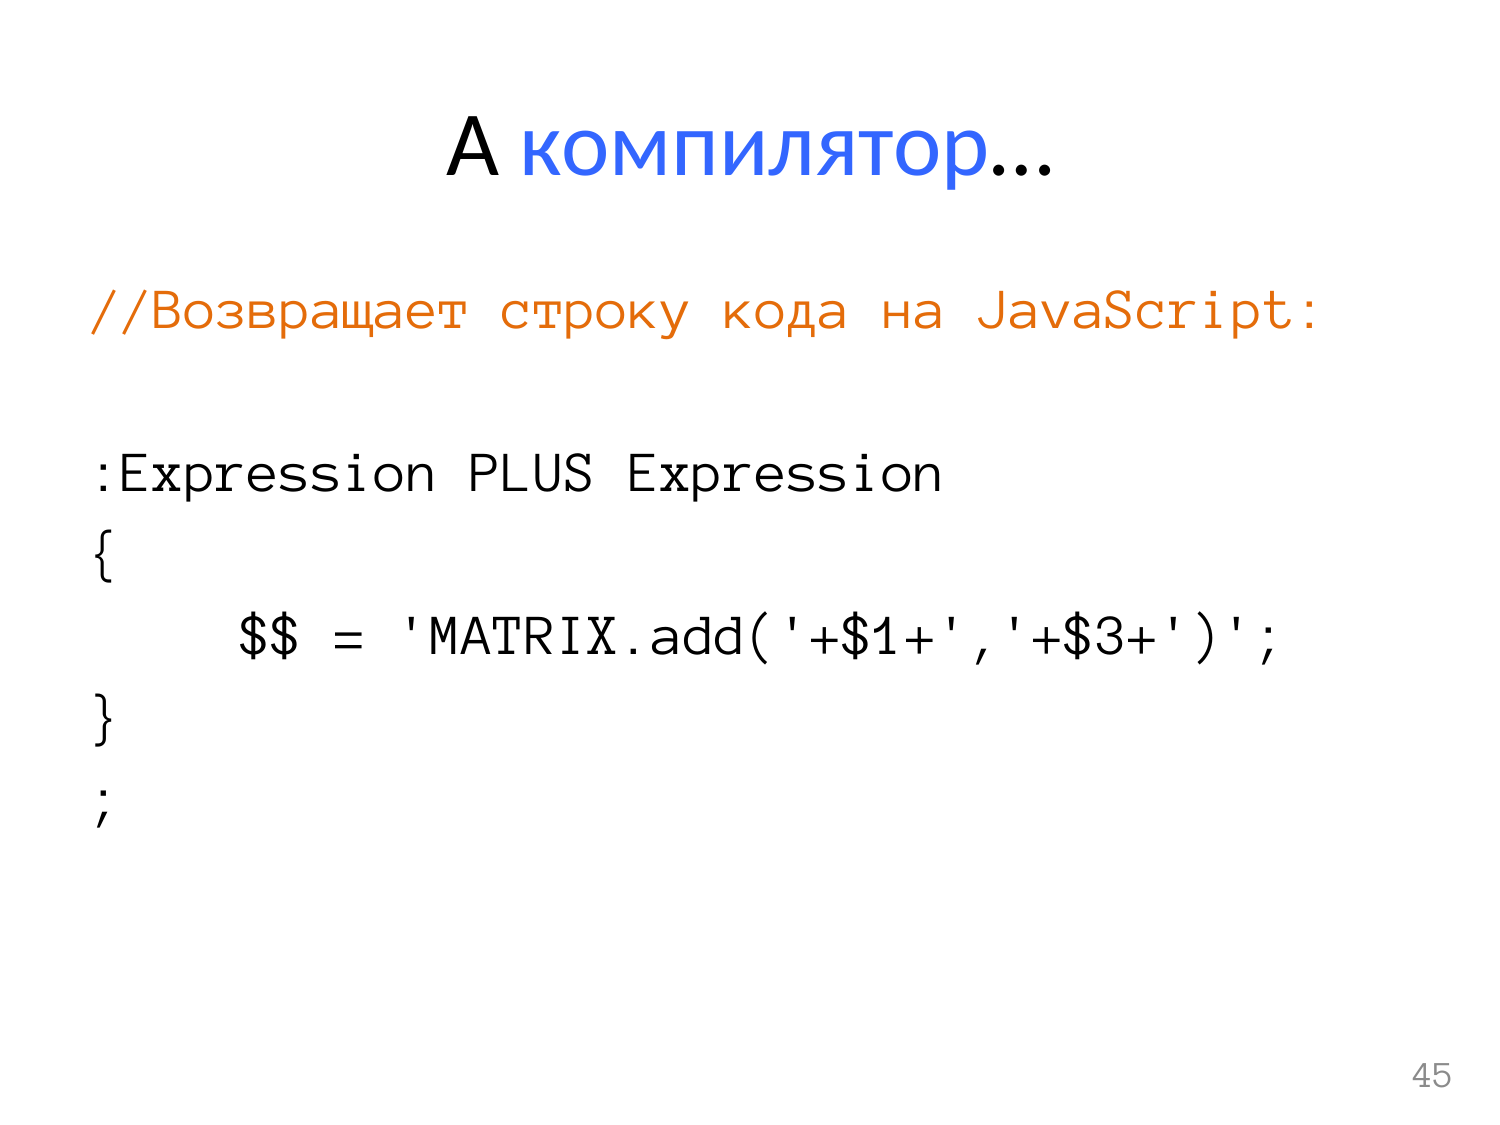

# А компилятор…
//Возвращает строку кода на JavaScript:

:Expression PLUS Expression
{
	$$ = 'MATRIX.add('+$1+','+$3+')';
}
;

45